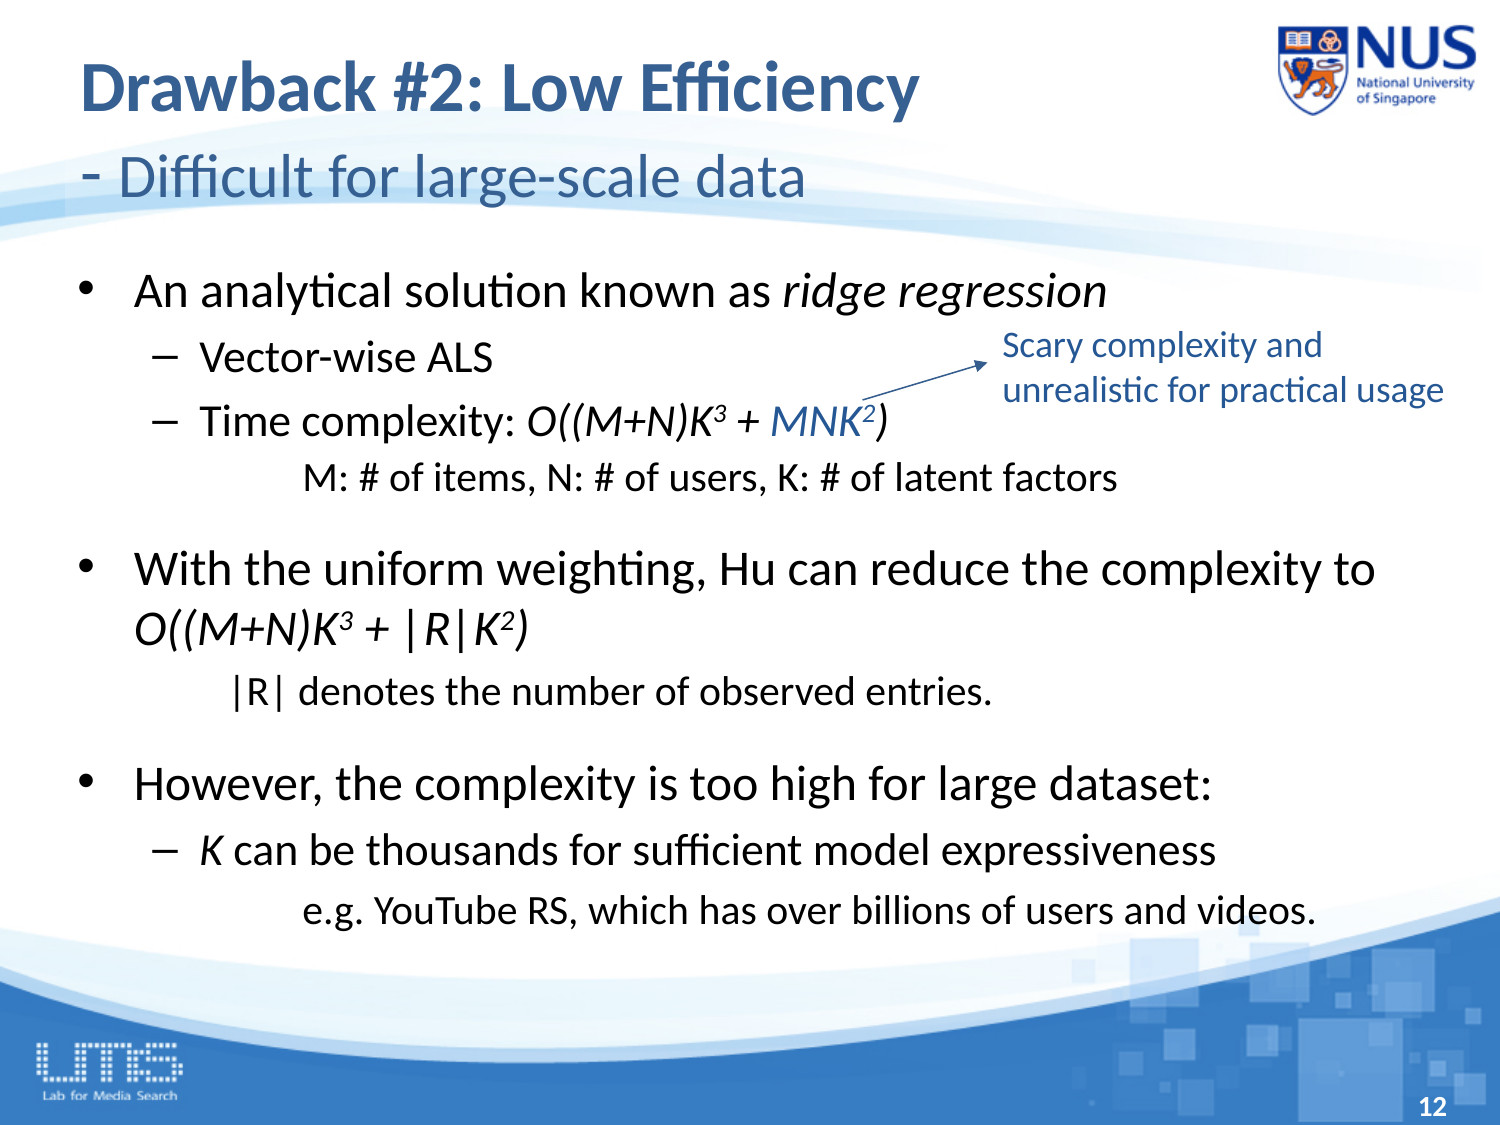

# Drawback #2: Low Efficiency - Difficult for large-scale data
An analytical solution known as ridge regression
Vector-wise ALS
Time complexity: O((M+N)K3 + MNK2)
	M: # of items, N: # of users, K: # of latent factors
With the uniform weighting, Hu can reduce the complexity to O((M+N)K3 + |R|K2)
	|R| denotes the number of observed entries.
However, the complexity is too high for large dataset:
K can be thousands for sufficient model expressiveness
	e.g. YouTube RS, which has over billions of users and videos.
Scary complexity and unrealistic for practical usage
12